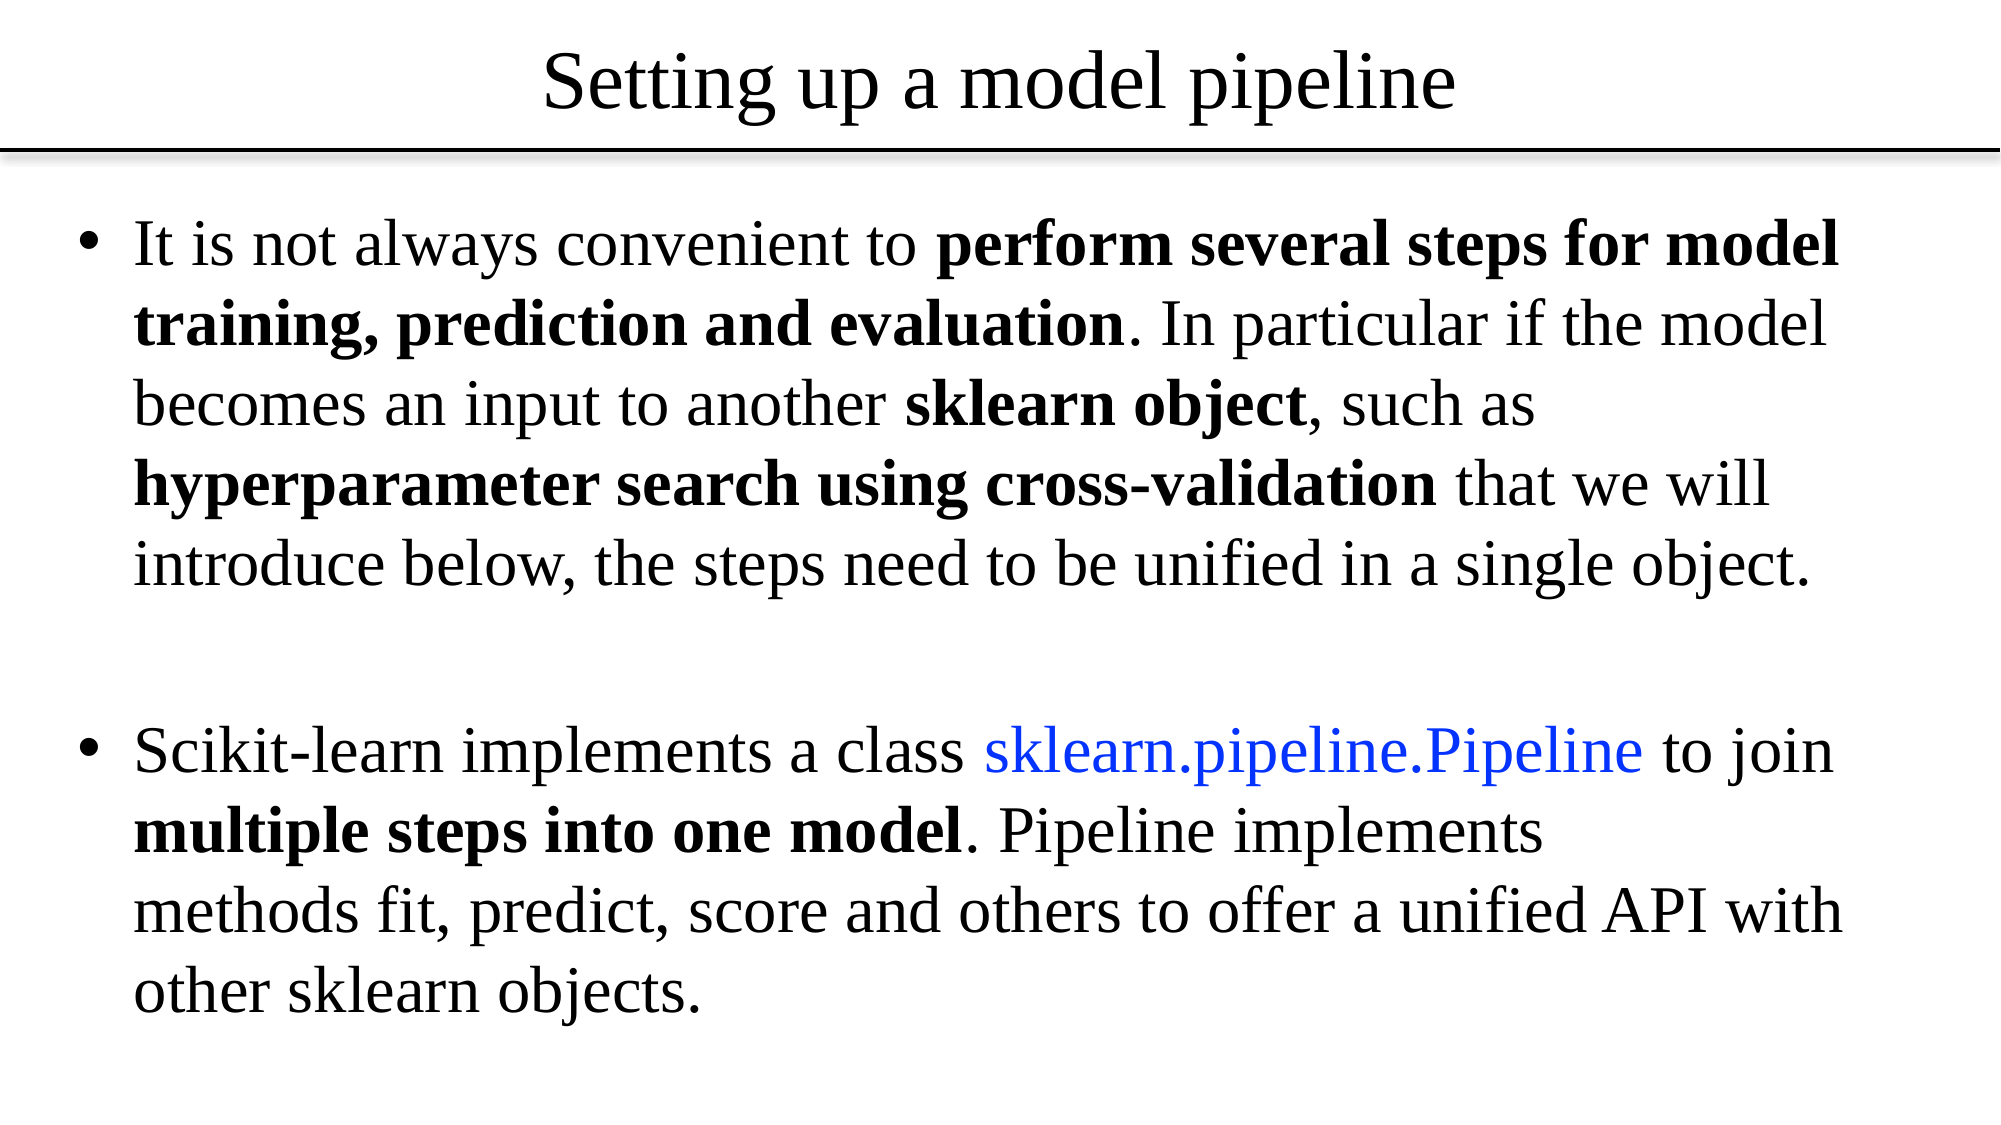

# Setting up a model pipeline
It is not always convenient to perform several steps for model training, prediction and evaluation. In particular if the model becomes an input to another sklearn object, such as hyperparameter search using cross-validation that we will introduce below, the steps need to be unified in a single object.

Scikit-learn implements a class sklearn.pipeline.Pipeline to join multiple steps into one model. Pipeline implements methods fit, predict, score and others to offer a unified API with other sklearn objects.